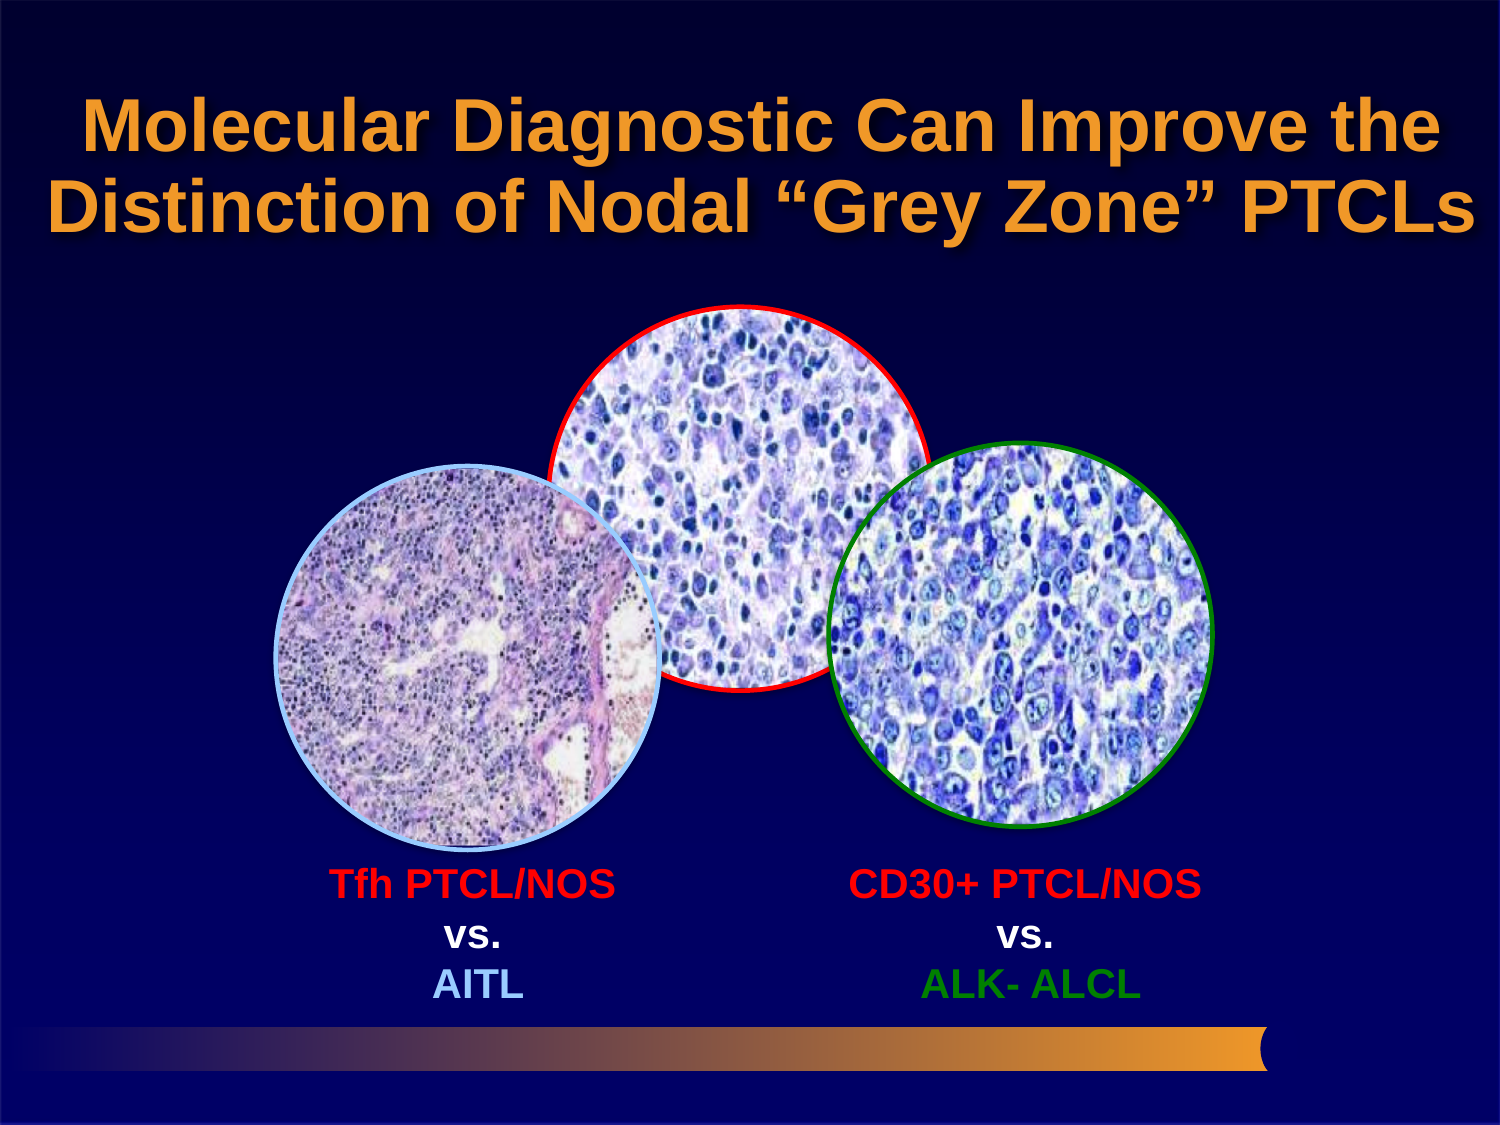

Molecular Diagnostic Can Improve the Distinction of Nodal “Grey Zone” PTCLs

Tfh PTCL/NOS
vs.
AITL
CD30+ PTCL/NOS
vs.
ALK- ALCL